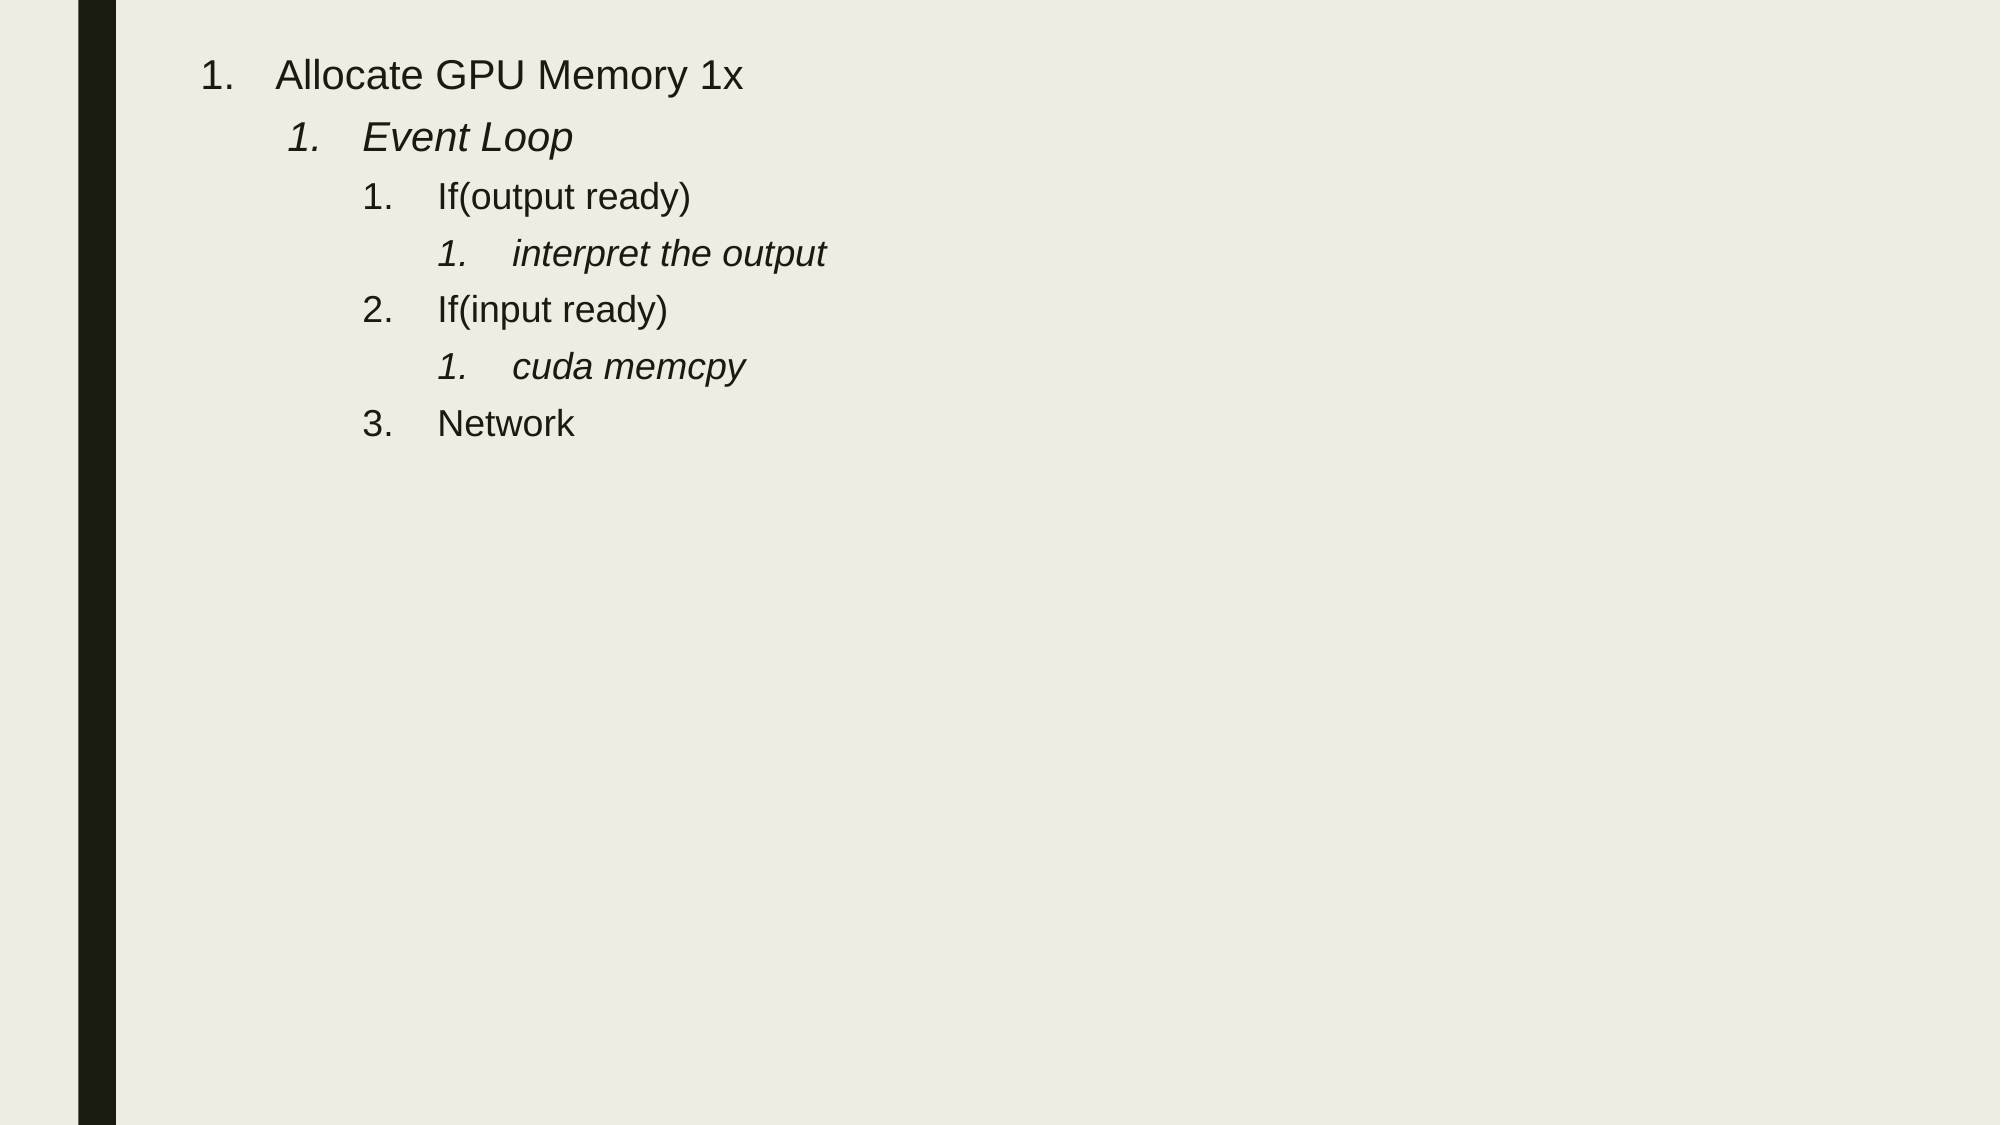

Allocate GPU Memory 1x
Event Loop
If(output ready)
interpret the output
If(input ready)
cuda memcpy
Network